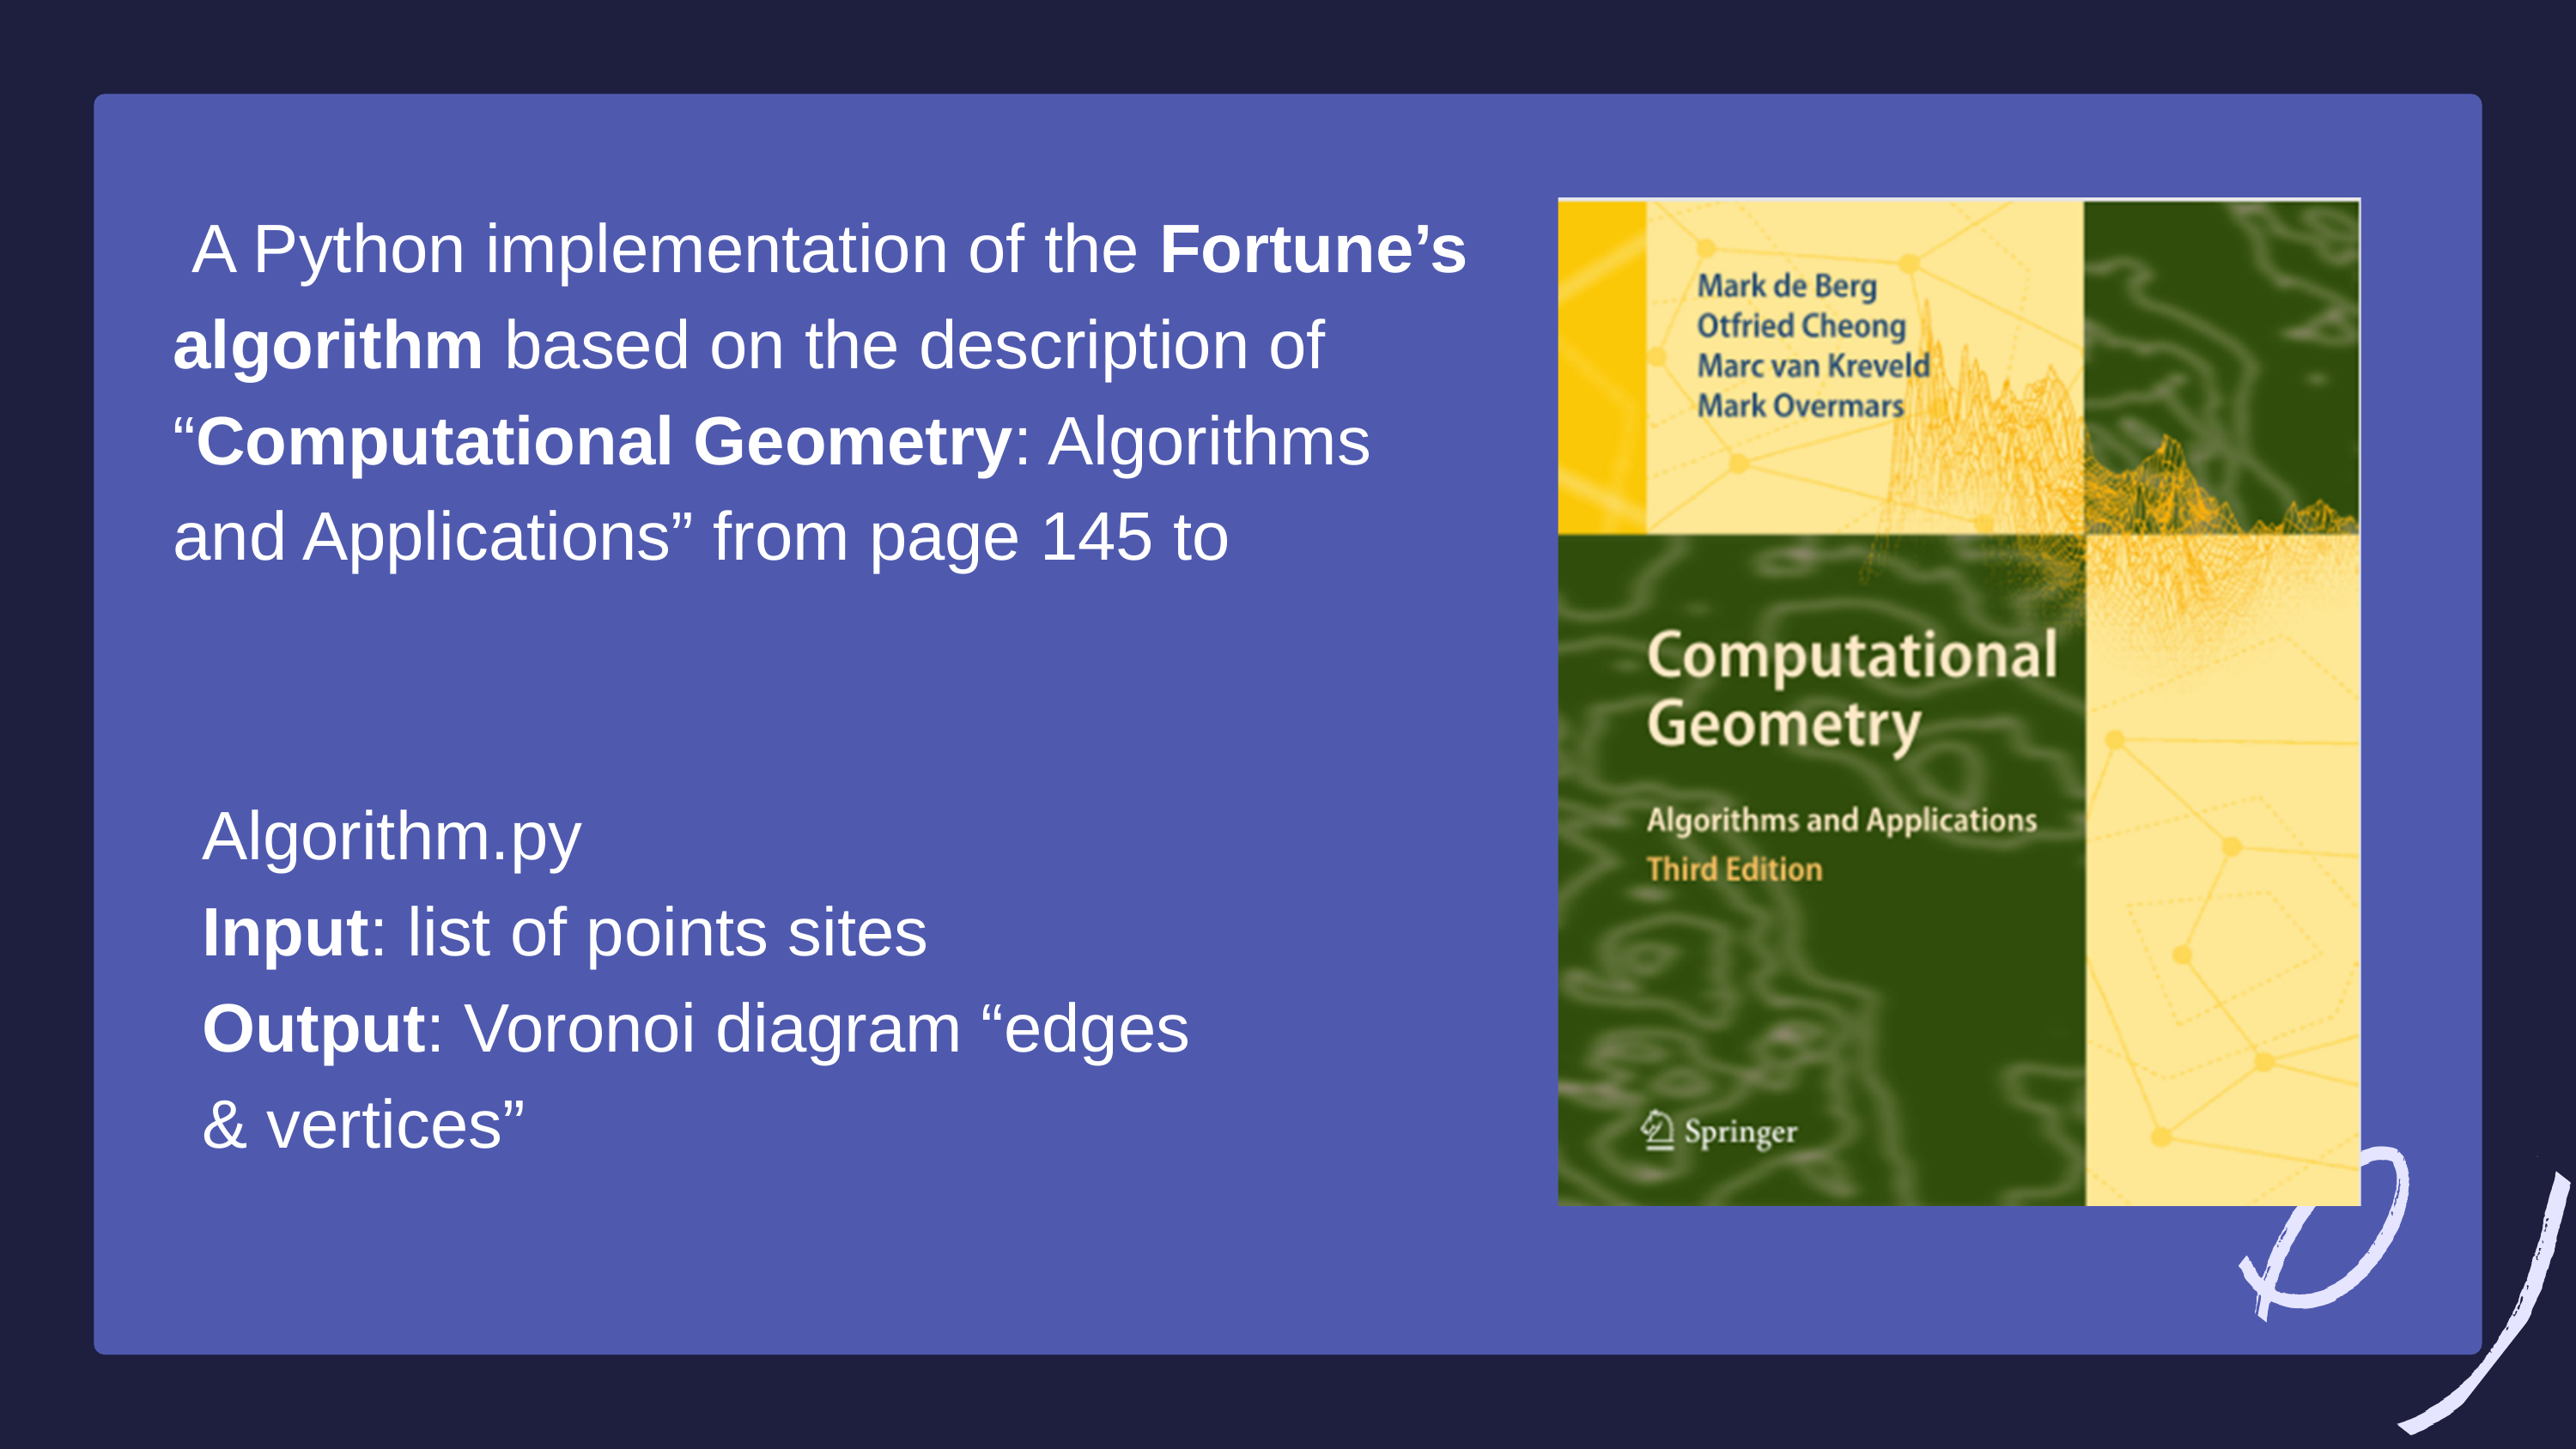

A Python implementation of the Fortune’s algorithm based on the description of “Computational Geometry: Algorithms and Applications” from page 145 to

Algorithm.py
Input: list of points sites
Output: Voronoi diagram “edges & vertices”